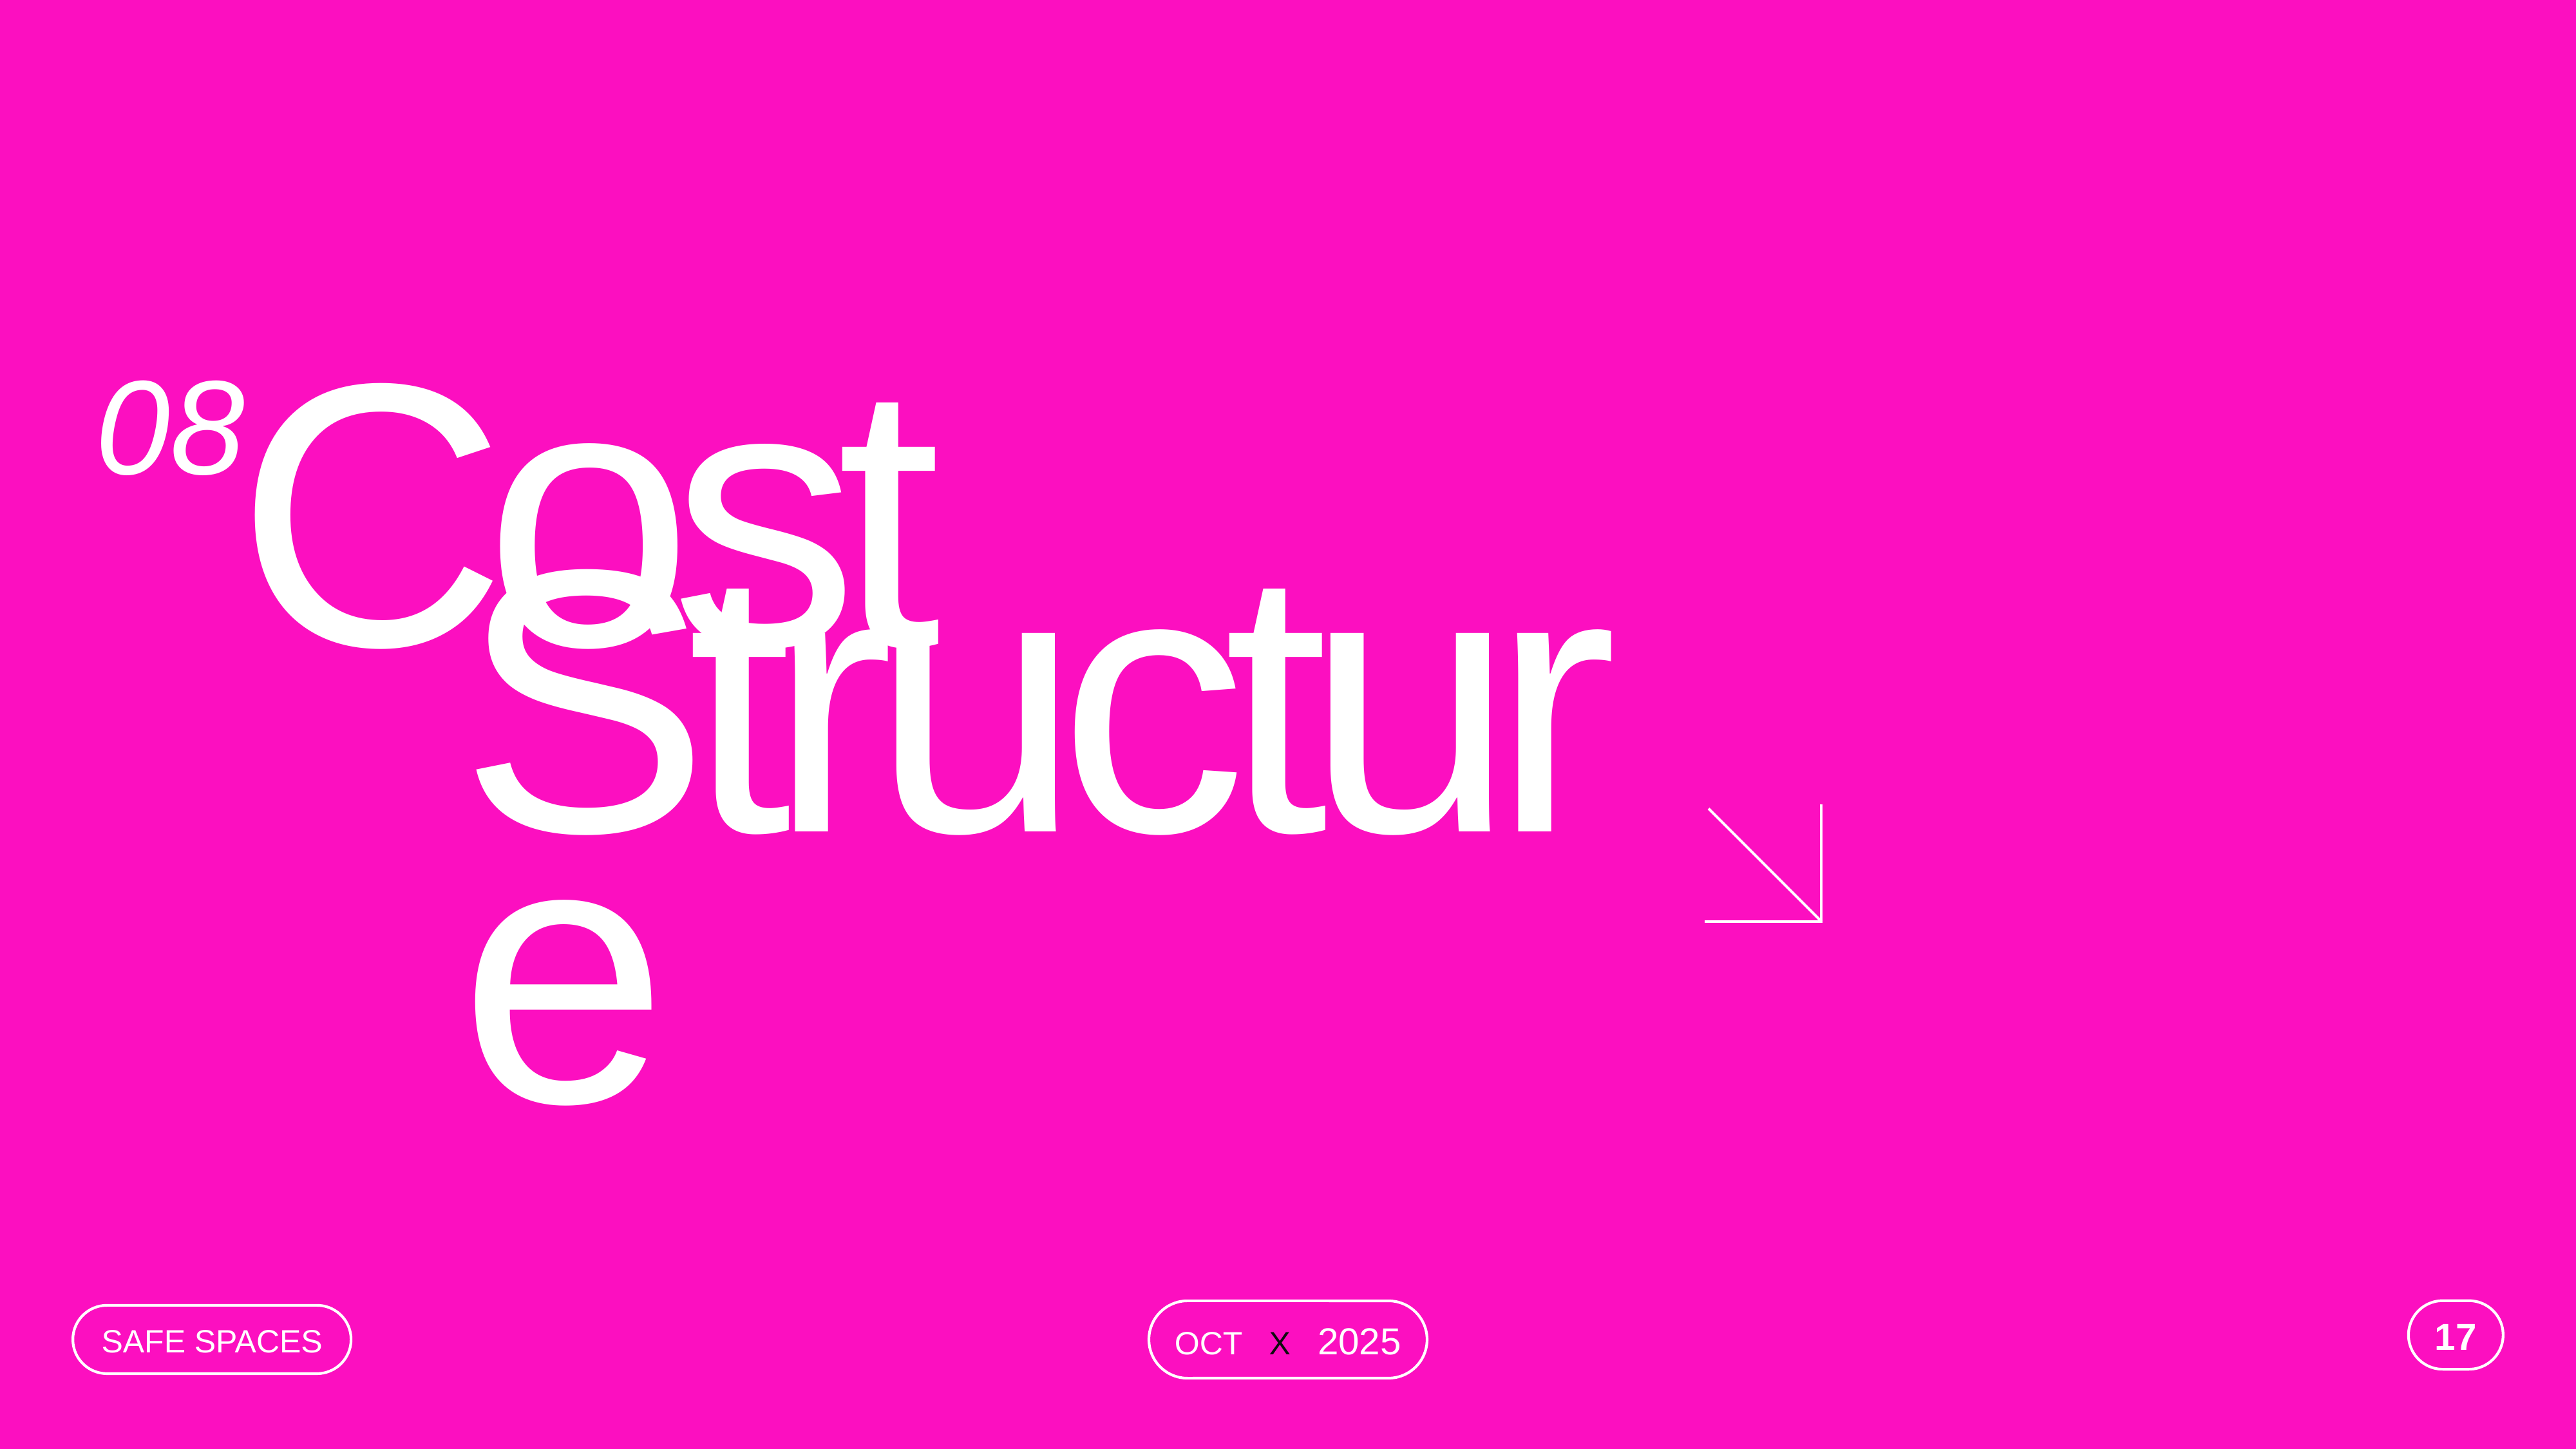

08
Cost
Structure

OCT   X   2025

SAFE SPACES
17